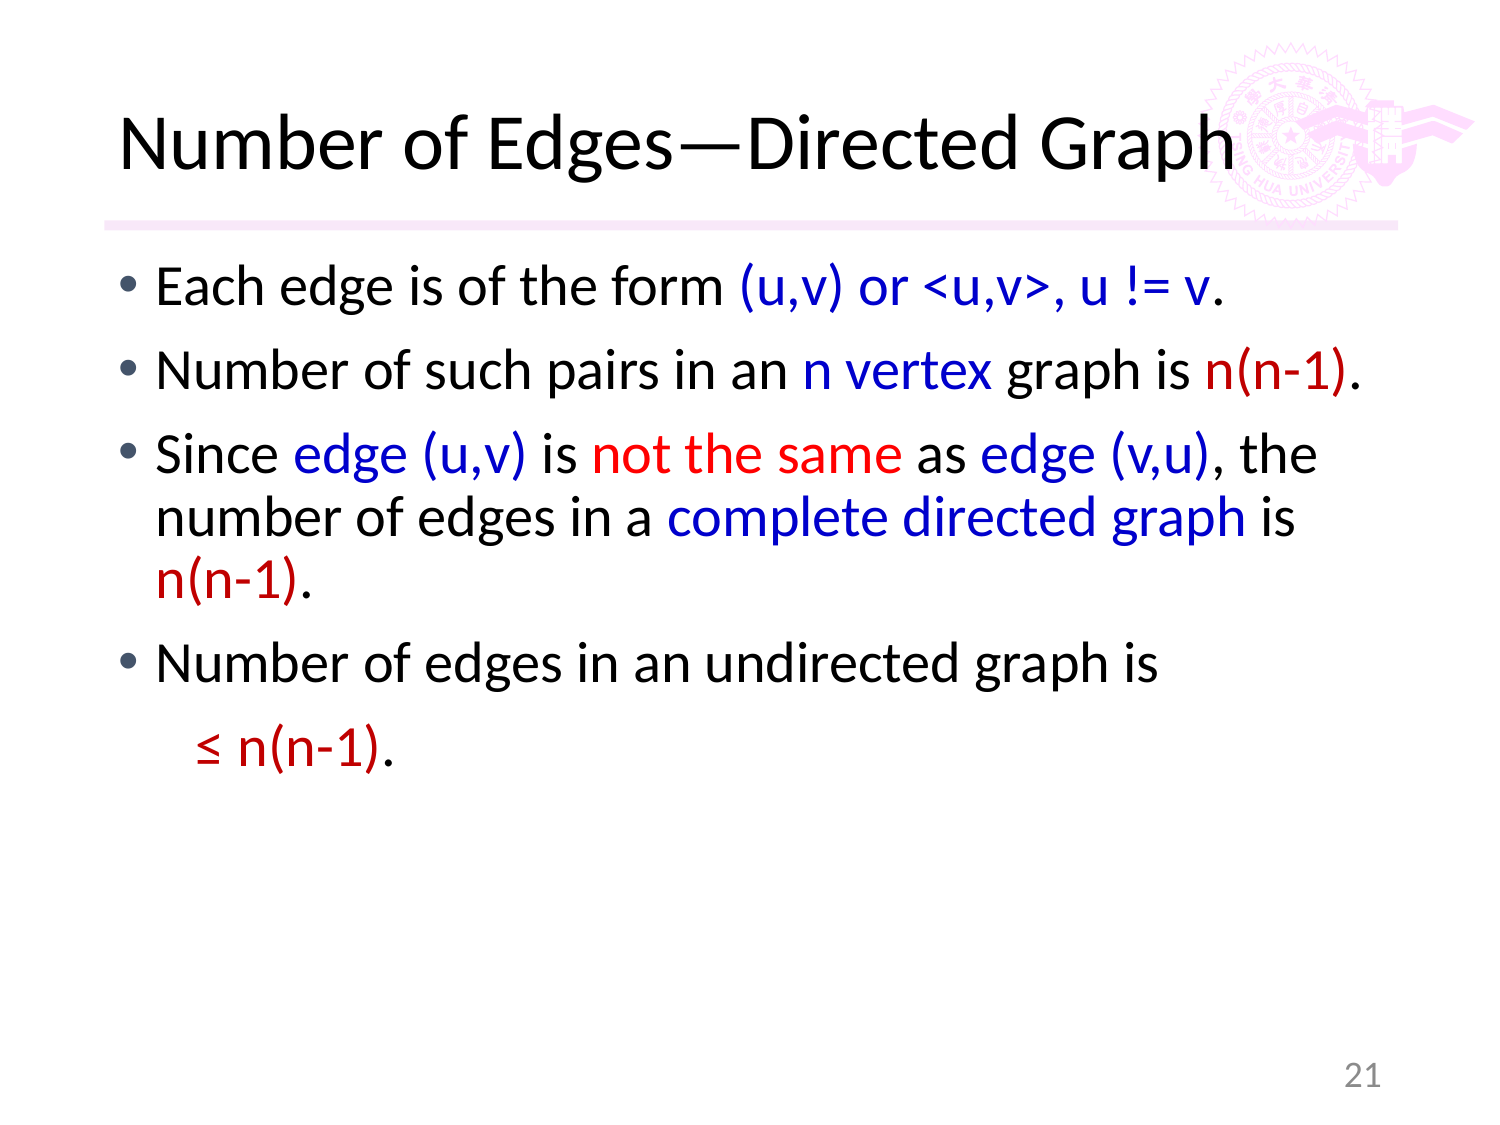

# Number of Edges—Directed Graph
Each edge is of the form (u,v) or <u,v>, u != v.
Number of such pairs in an n vertex graph is n(n-1).
Since edge (u,v) is not the same as edge (v,u), the number of edges in a complete directed graph is n(n-1).
Number of edges in an undirected graph is
	   ≤ n(n-1).

21